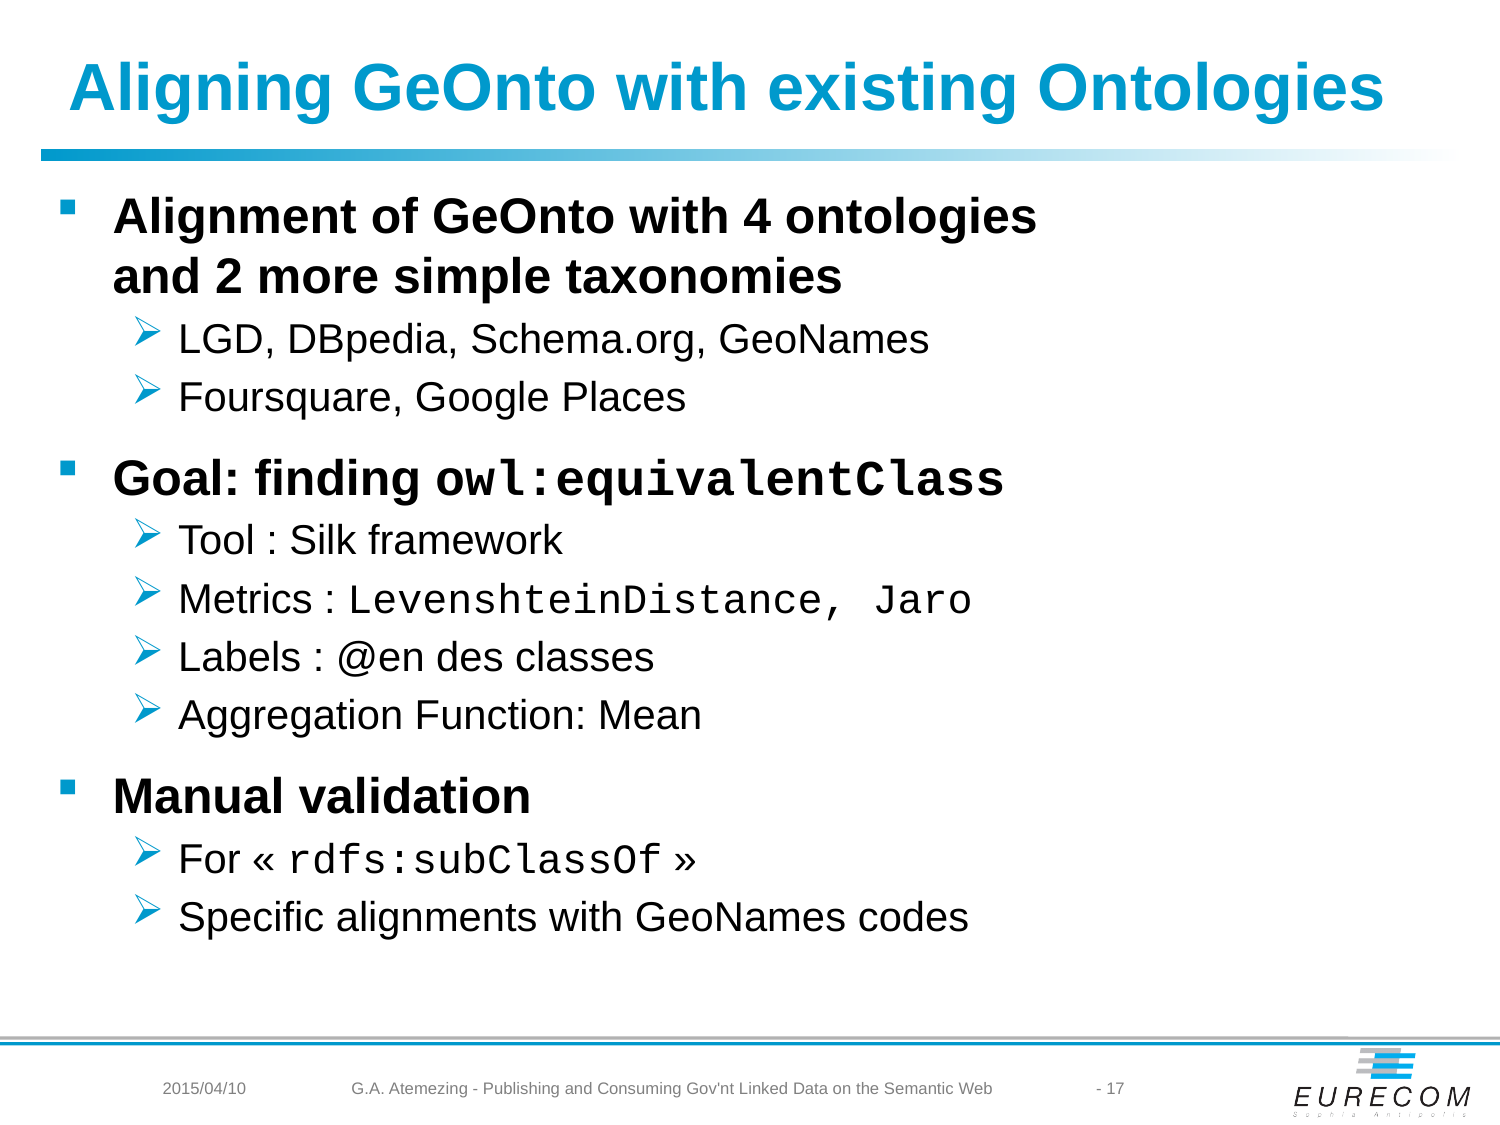

# Aligning GeOnto with existing Ontologies
Alignment of GeOnto with 4 ontologies
and 2 more simple taxonomies
LGD, DBpedia, Schema.org, GeoNames
Foursquare, Google Places
Goal: finding owl:equivalentClass
Tool : Silk framework
Metrics : LevenshteinDistance, Jaro
Labels : @en des classes
Aggregation Function: Mean
Manual validation
For « rdfs:subClassOf »
Specific alignments with GeoNames codes
2015/04/10
G.A. Atemezing - Publishing and Consuming Gov'nt Linked Data on the Semantic Web
- 17